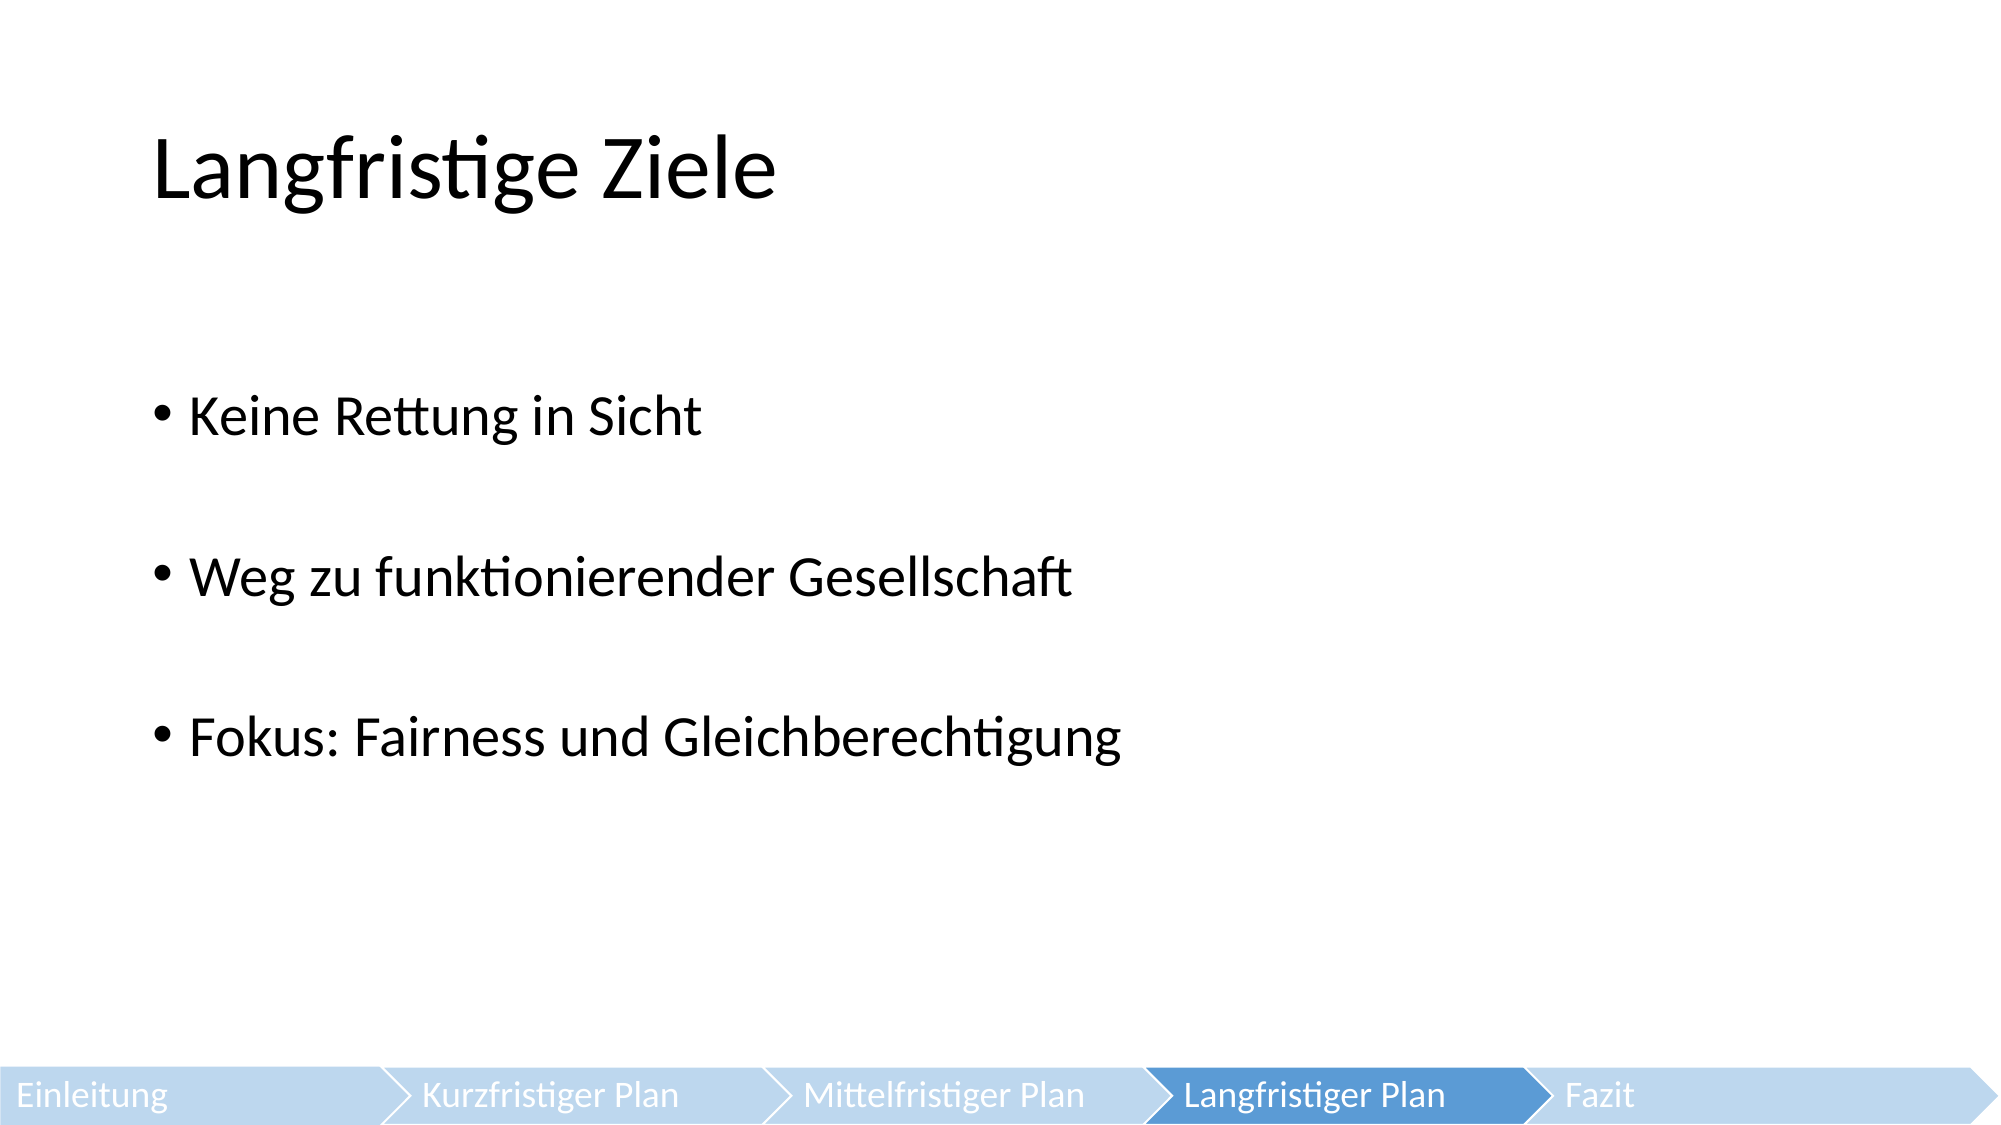

# Langfristige Ziele
Keine Rettung in Sicht
Weg zu funktionierender Gesellschaft
Fokus: Fairness und Gleichberechtigung

Einleitung

Kurzfristiger Plan

Mittelfristiger Plan

Langfristiger Plan

Fazit